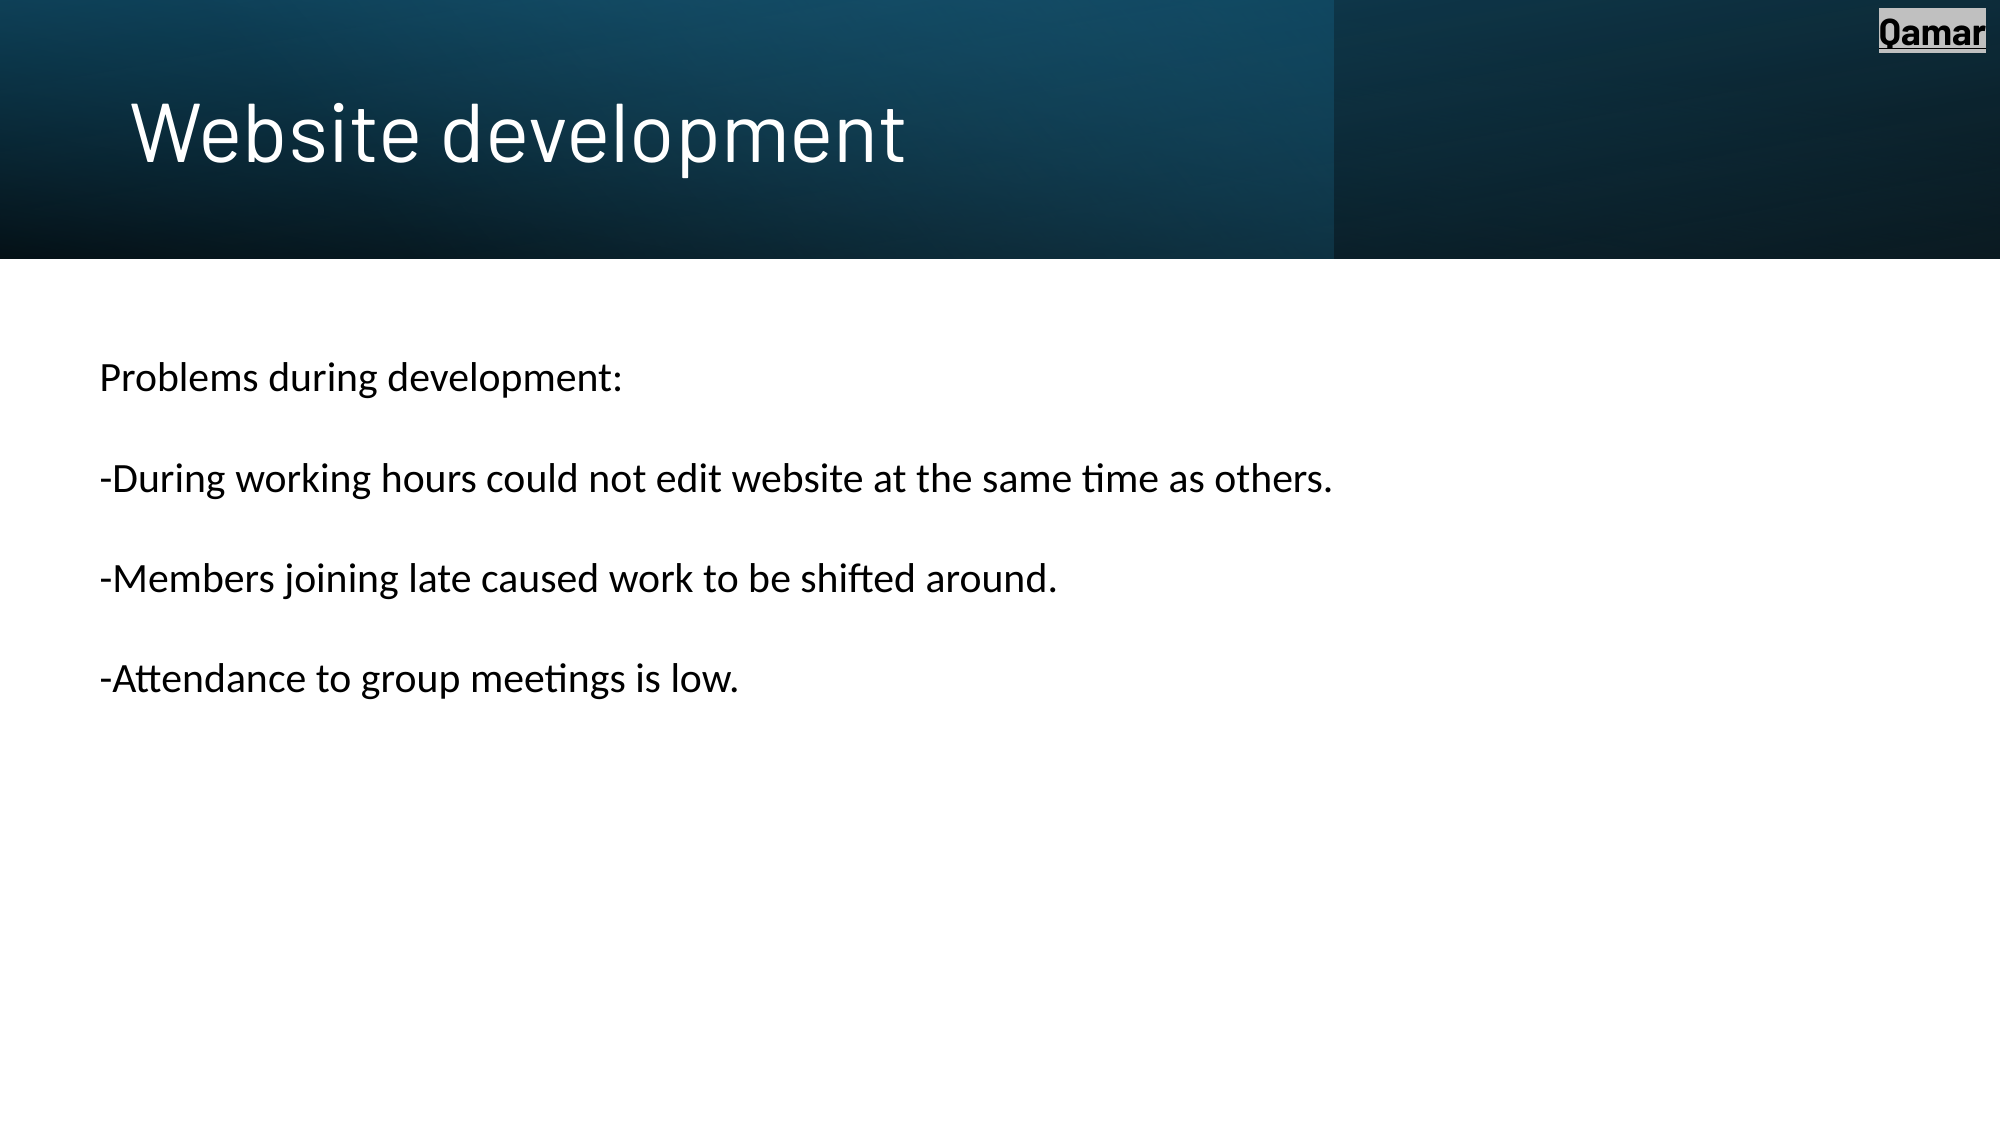

Qamar
# Website development
Problems during development:

-During working hours could not edit website at the same time as others.

-Members joining late caused work to be shifted around.

-Attendance to group meetings is low.